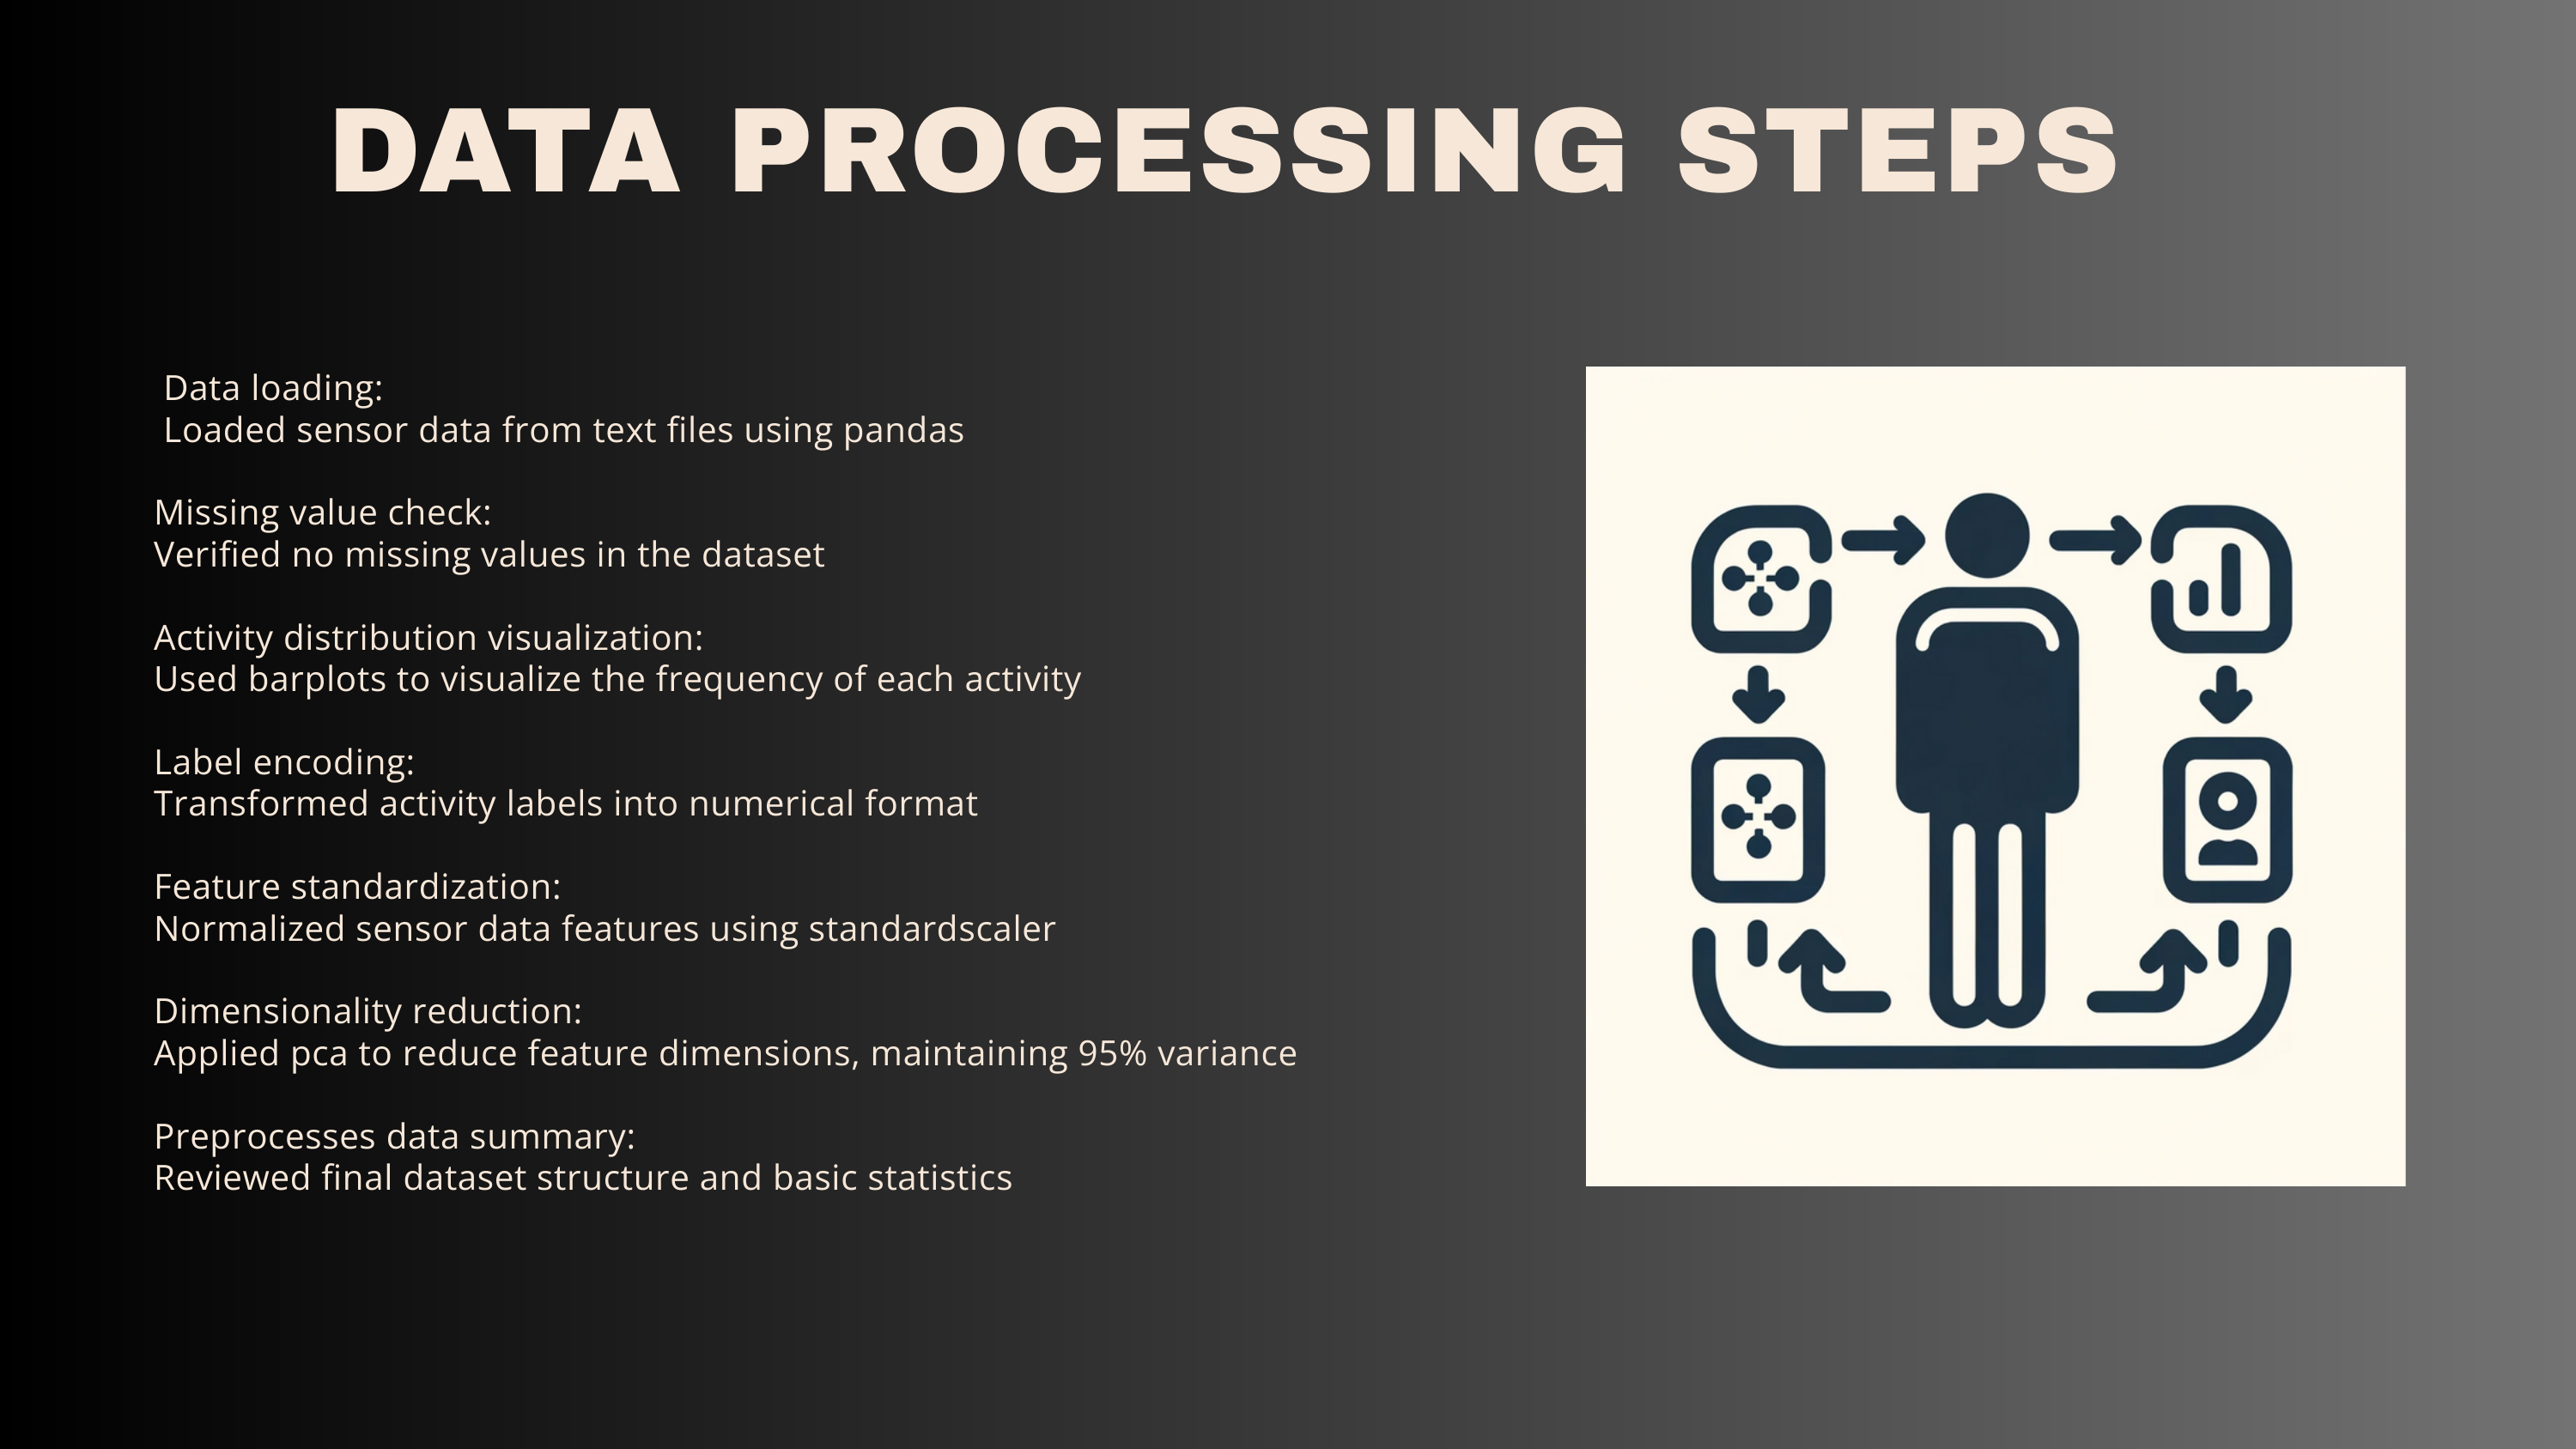

DATA PROCESSING STEPS
 Data loading:
 Loaded sensor data from text files using pandas

Missing value check:
Verified no missing values in the dataset

Activity distribution visualization:
Used barplots to visualize the frequency of each activity

Label encoding:
Transformed activity labels into numerical format

Feature standardization:
Normalized sensor data features using standardscaler

Dimensionality reduction:
Applied pca to reduce feature dimensions, maintaining 95% variance

Preprocesses data summary:
Reviewed final dataset structure and basic statistics